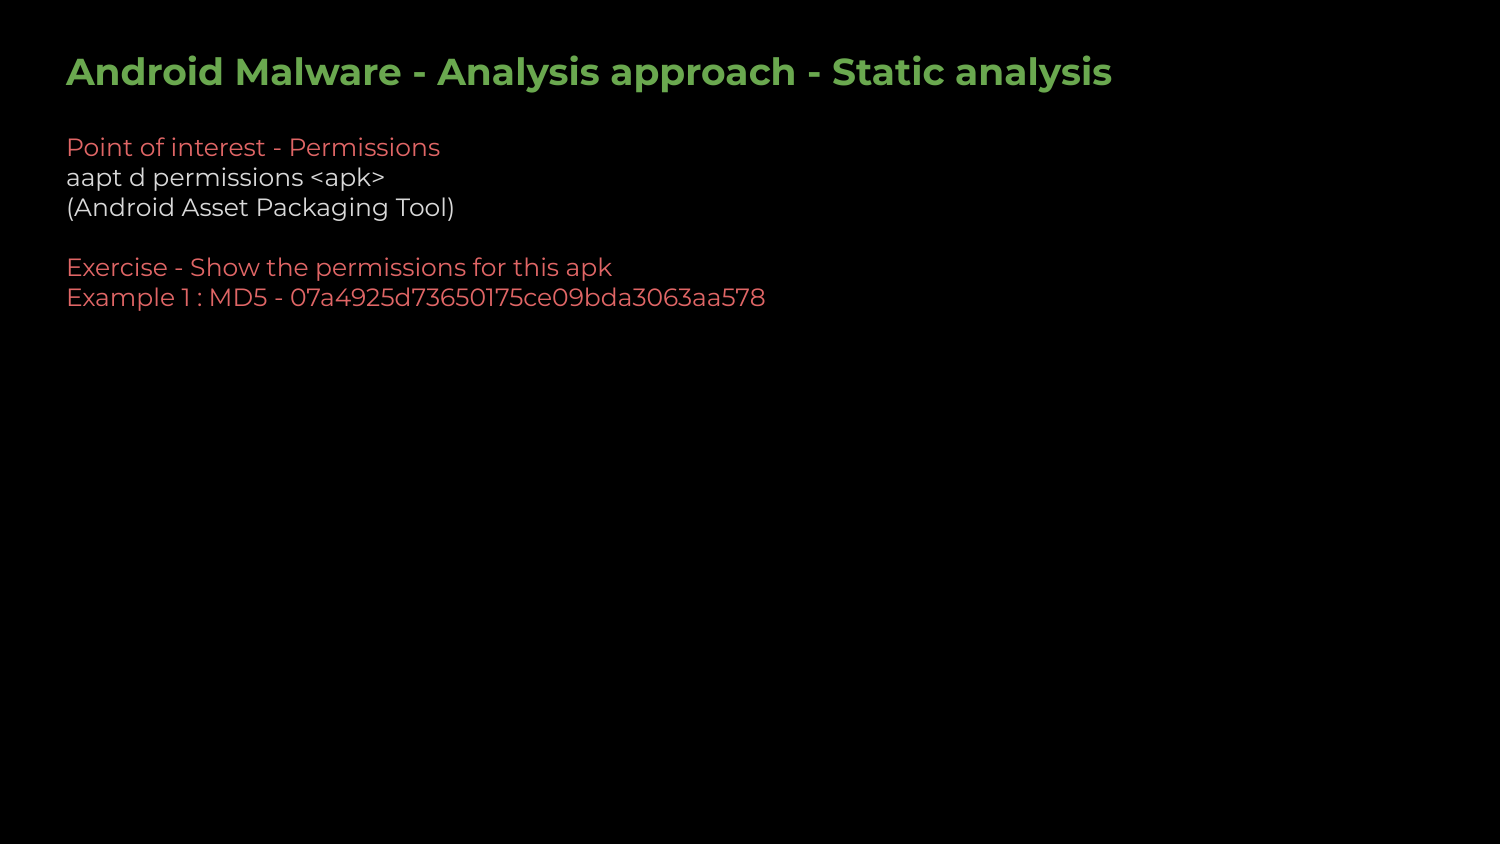

Android Malware - Analysis approach - Static analysis
Point of interest - Permissions
aapt d permissions <apk>
(Android Asset Packaging Tool)

Exercise - Show the permissions for this apk
Example 1 : MD5 - 07a4925d73650175ce09bda3063aa578